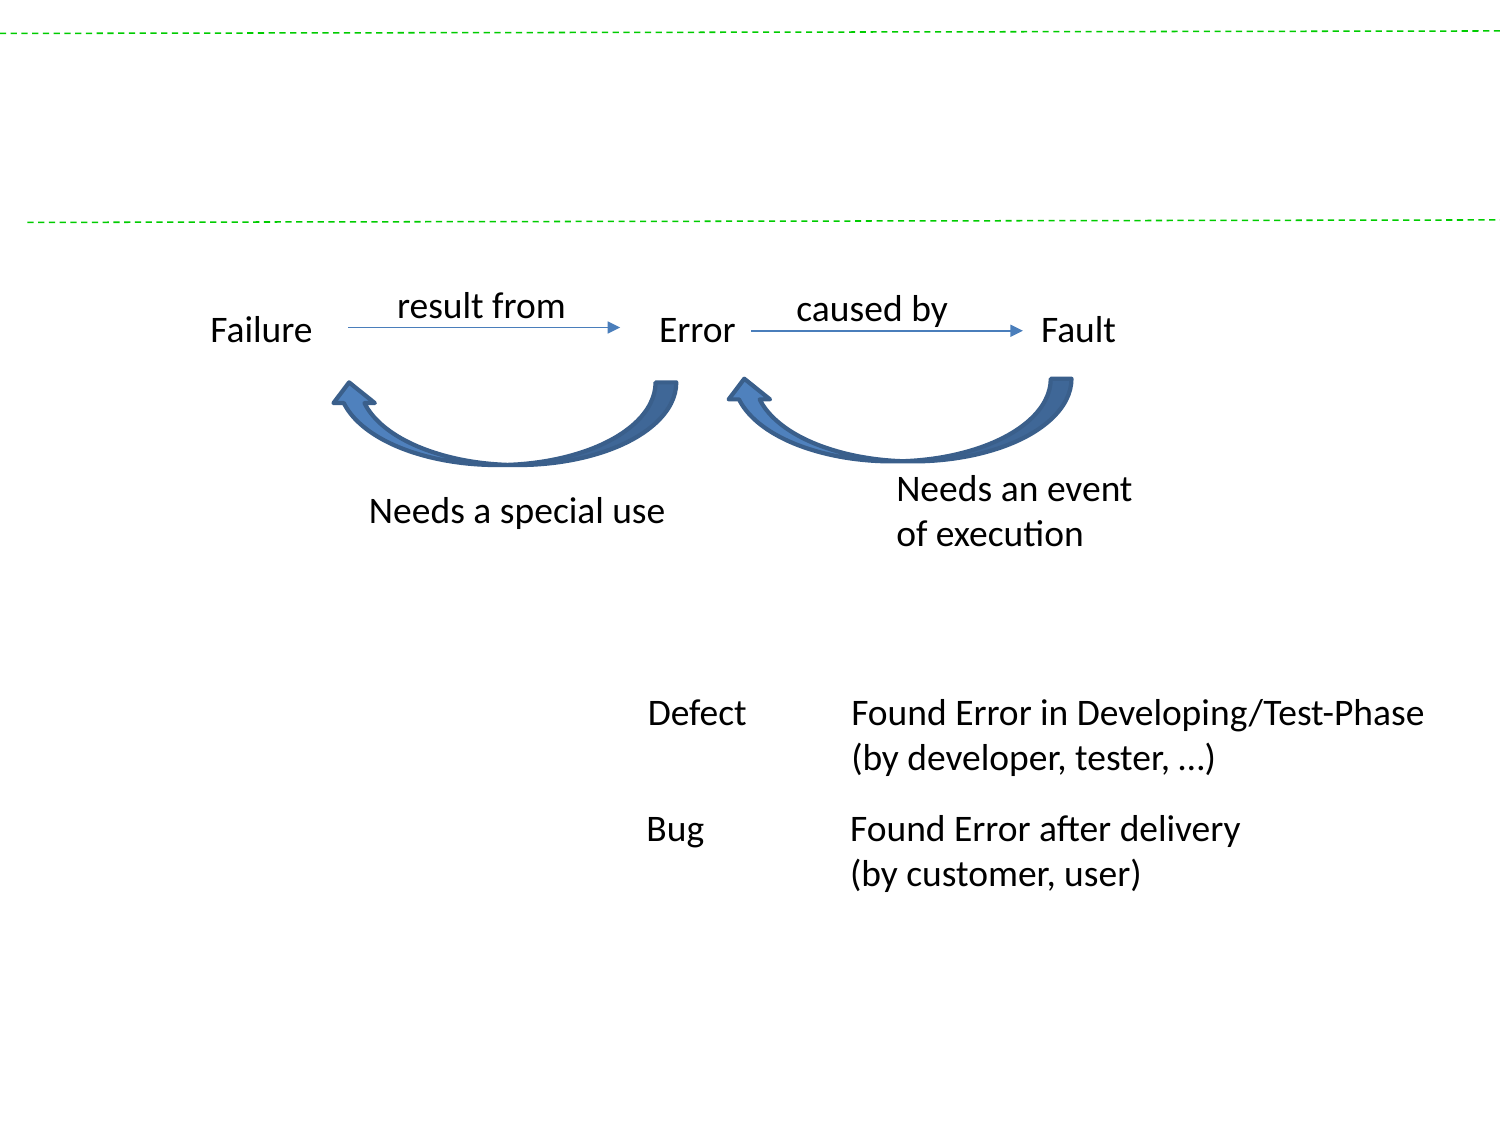

#
result from
caused by
Failure
Error
Fault

Needs an event
of execution
Needs a special use
Defect
Found Error in Developing/Test-Phase
(by developer, tester, …)
Bug
Found Error after delivery
(by customer, user)